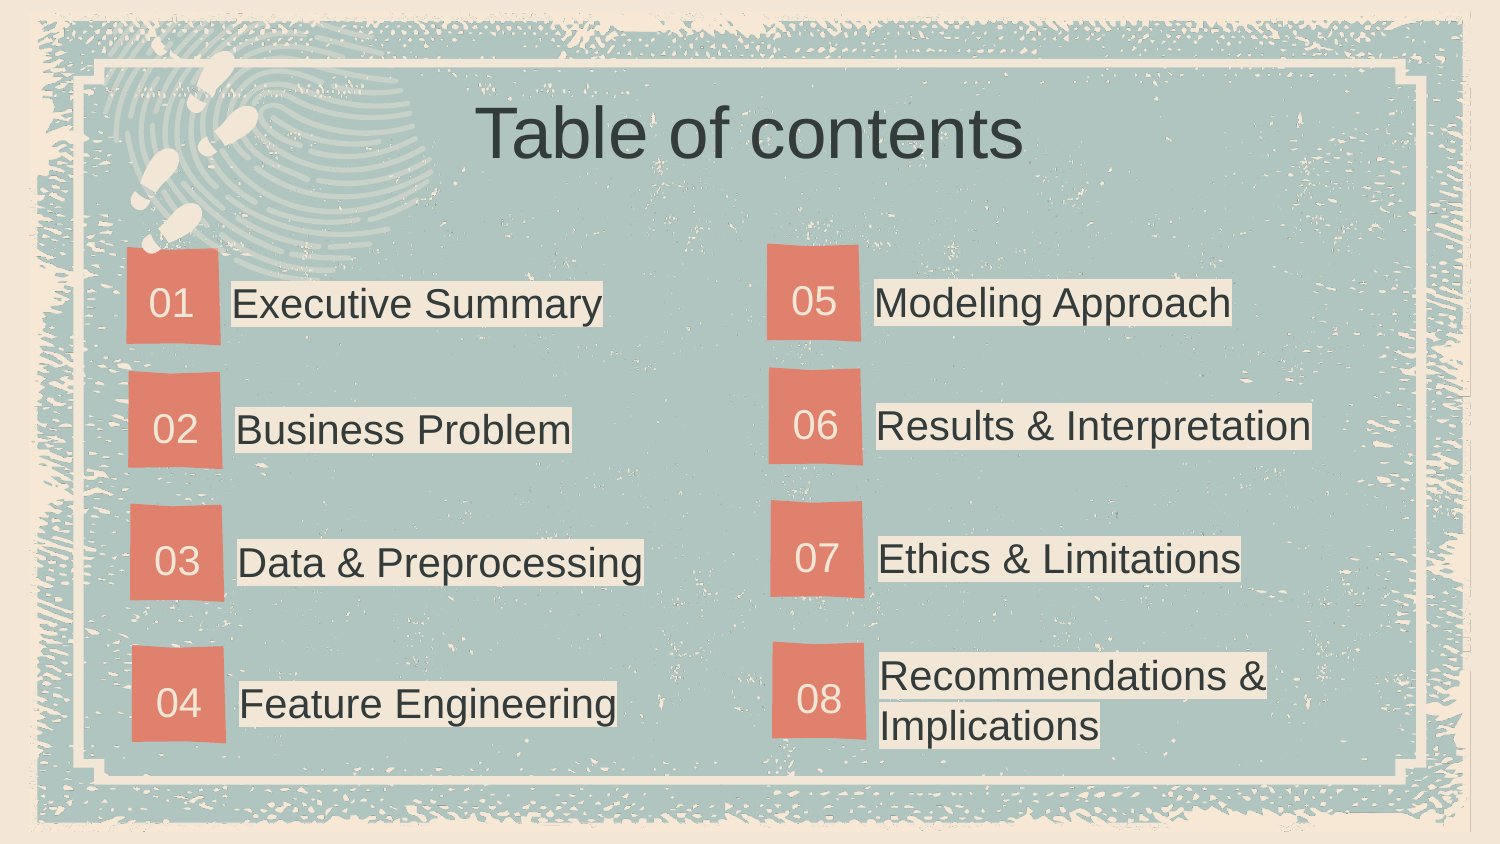

Table of contents

05
01
Modeling Approach
# Executive Summary

06
02
Results & Interpretation
Business Problem

07
03
Ethics & Limitations
Data & Preprocessing

08
04
Recommendations & Implications
Feature Engineering